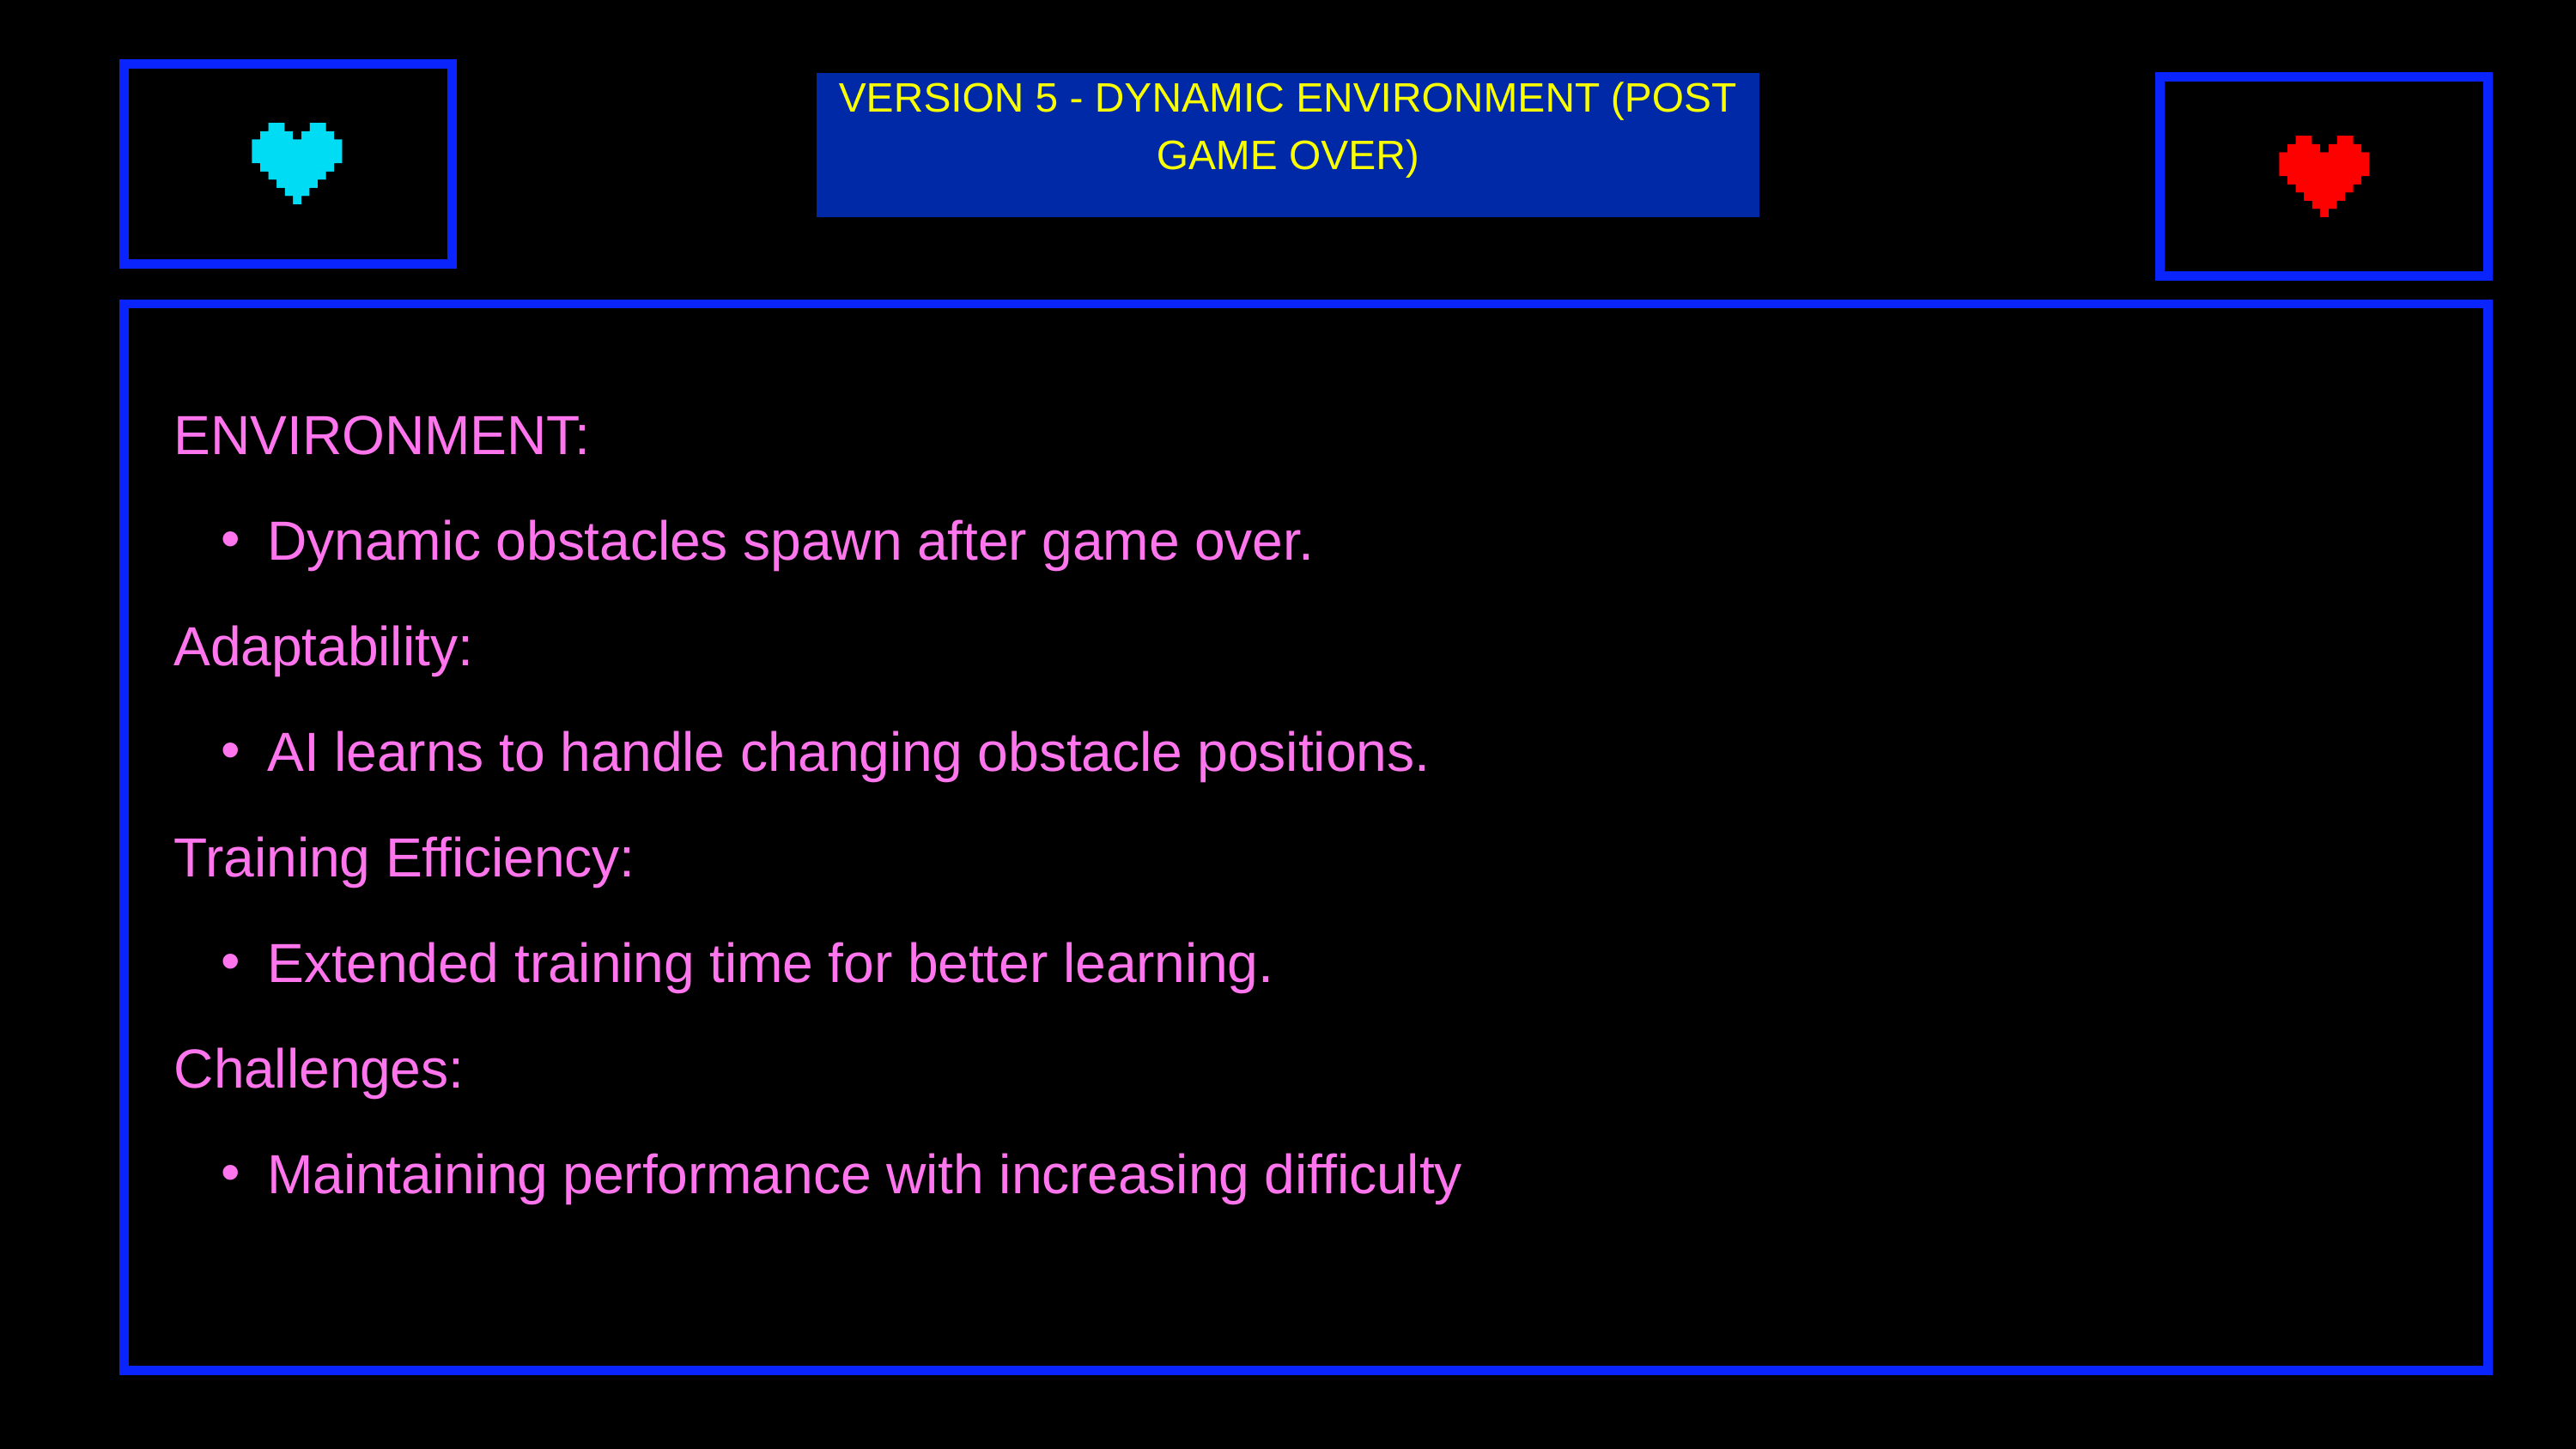

VERSION 5 - DYNAMIC ENVIRONMENT (POST GAME OVER)

ENVIRONMENT:

Dynamic obstacles spawn after game over.

Adaptability:

AI learns to handle changing obstacle positions.

Training Efficiency:

Extended training time for better learning.

Challenges:

Maintaining performance with increasing difficulty